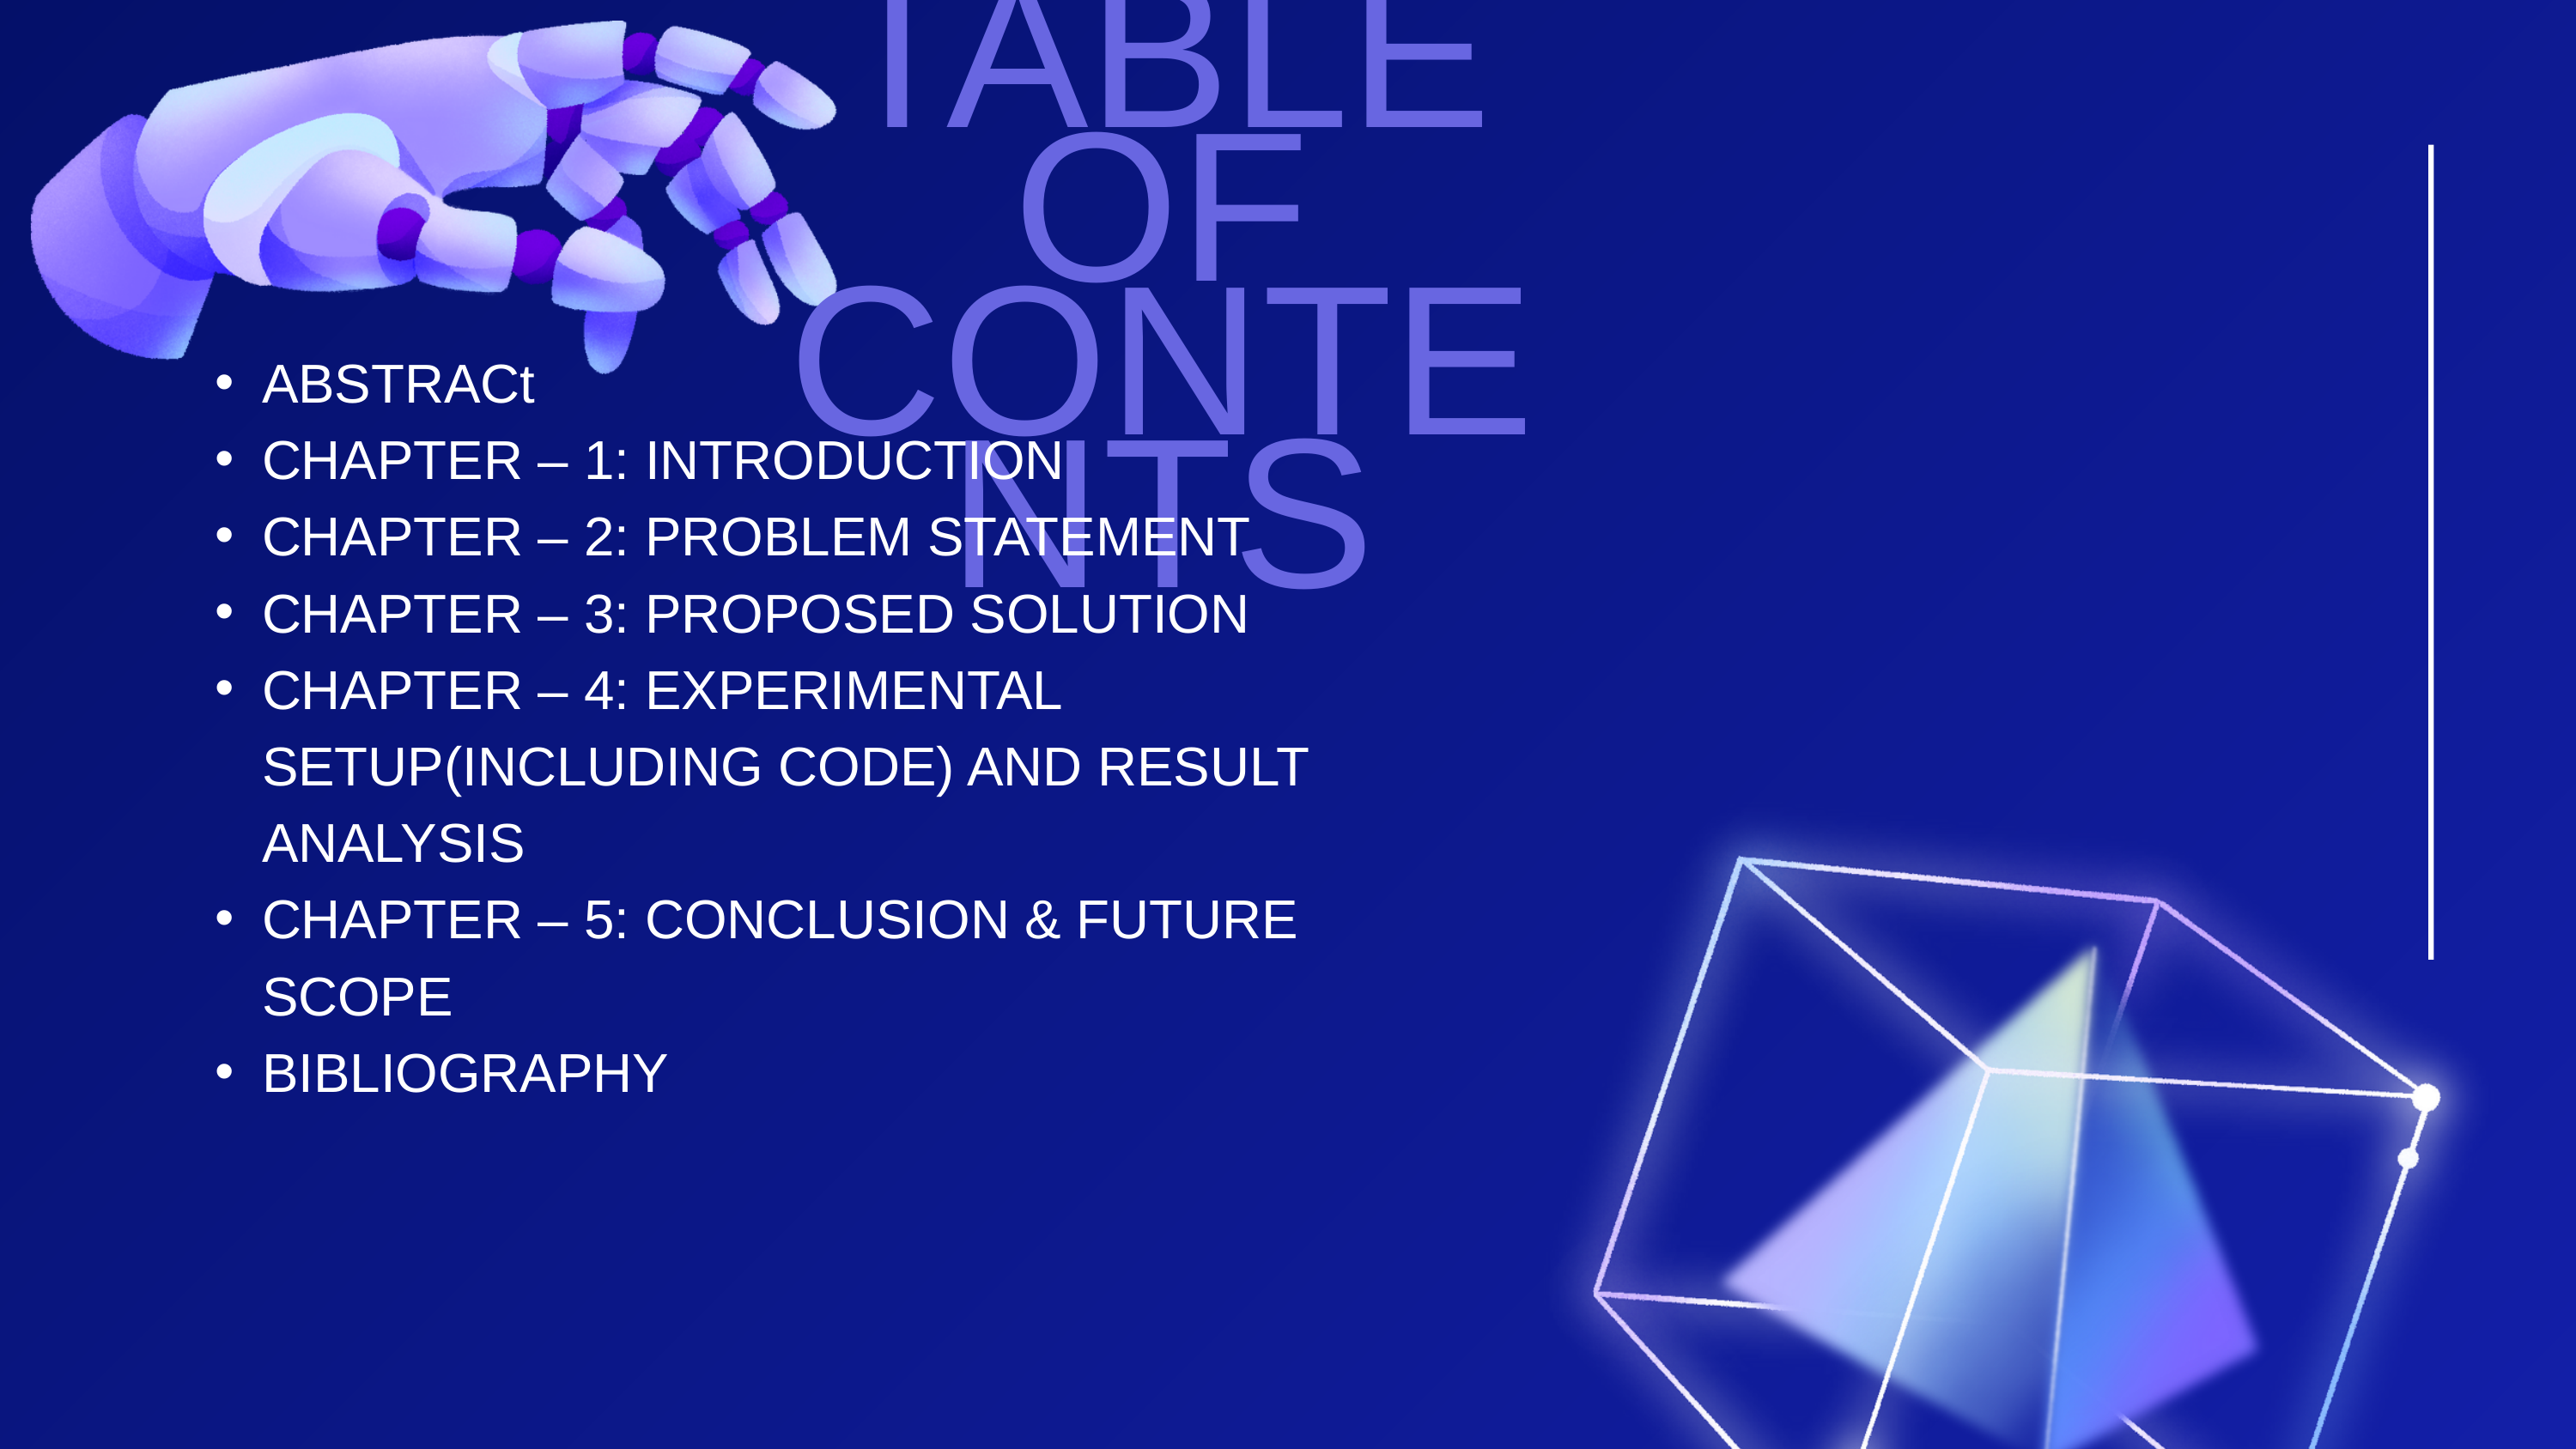

TABLE OF CONTENTS

ABSTRACt
CHAPTER – 1: INTRODUCTION
CHAPTER – 2: PROBLEM STATEMENT
CHAPTER – 3: PROPOSED SOLUTION
CHAPTER – 4: EXPERIMENTAL SETUP(INCLUDING CODE) AND RESULT ANALYSIS
CHAPTER – 5: CONCLUSION & FUTURE SCOPE
BIBLIOGRAPHY